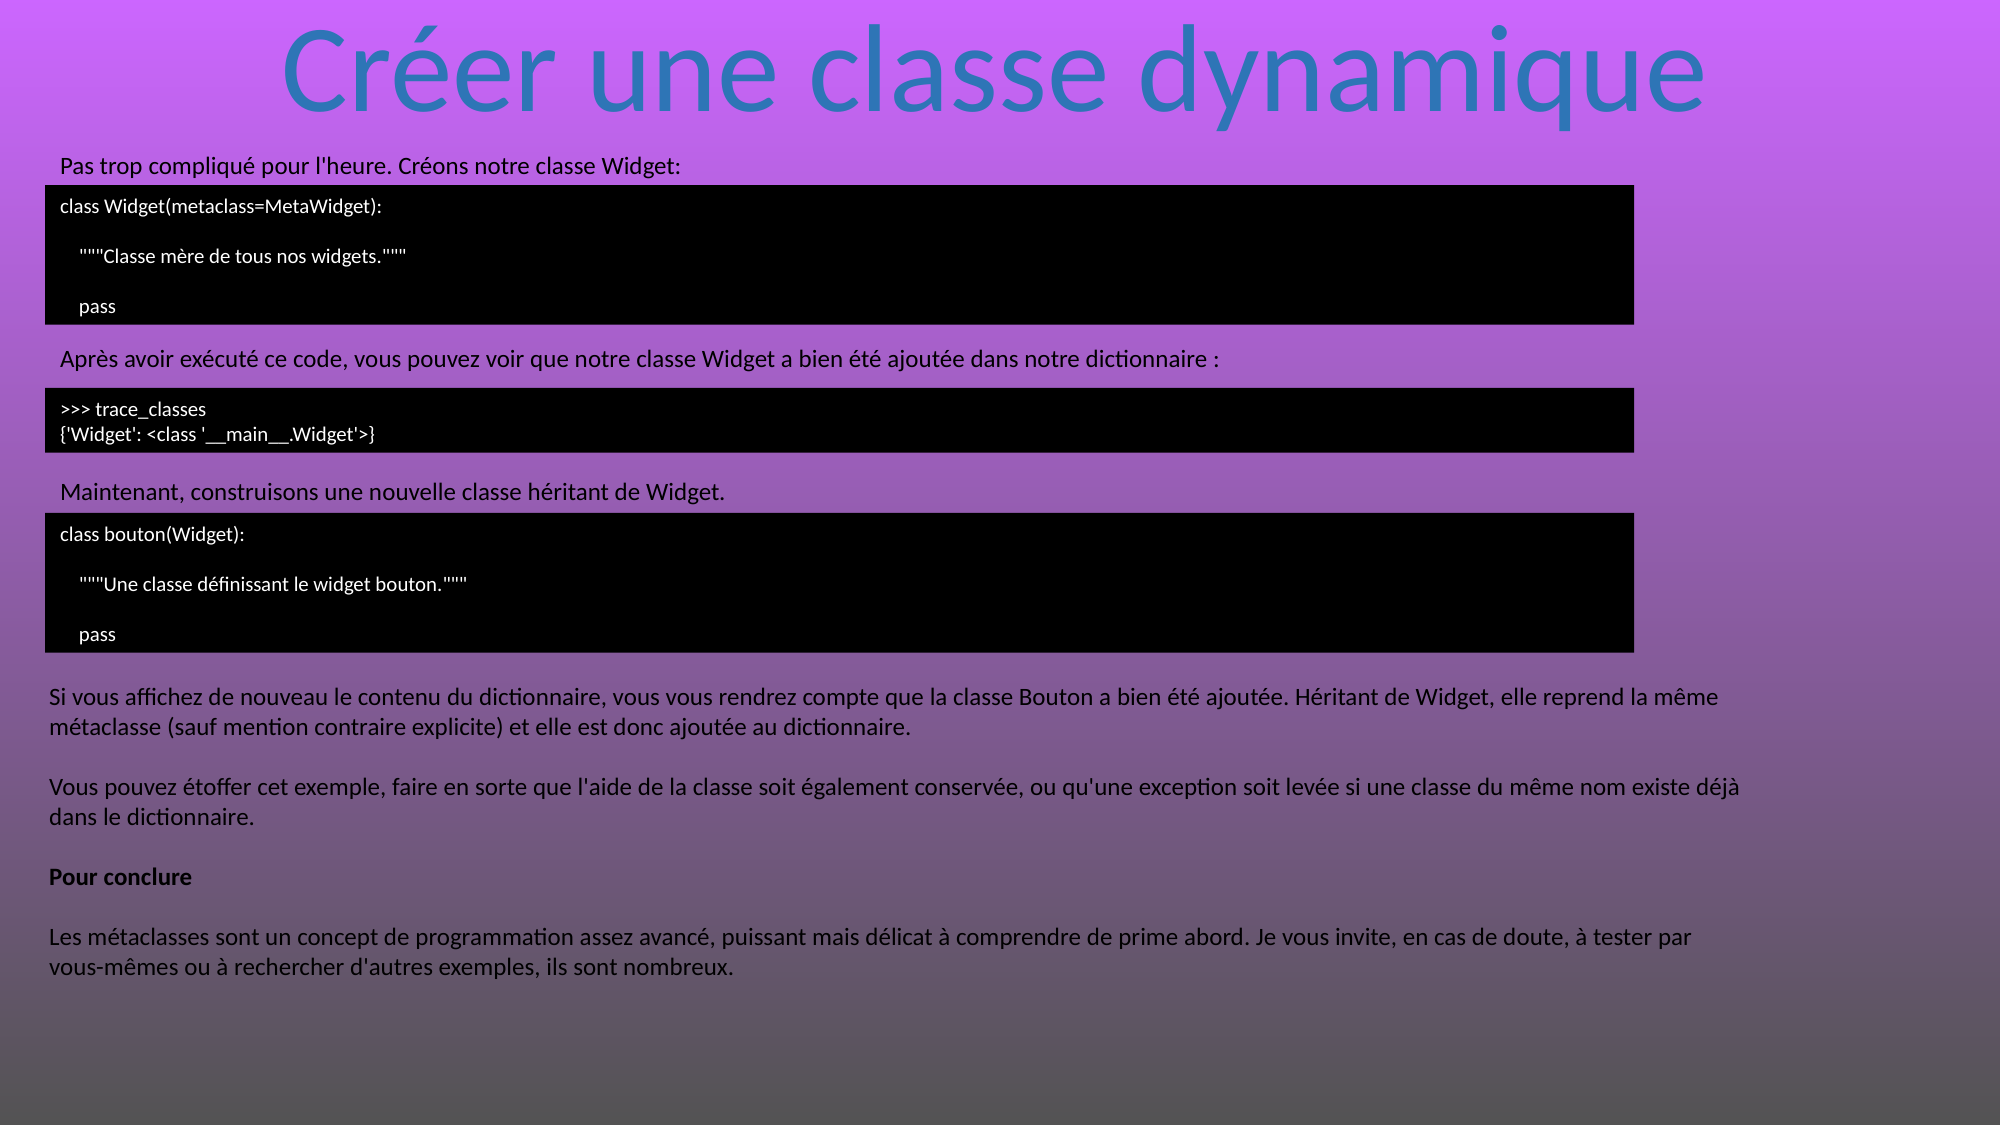

# Créer une classe dynamique

Pas trop compliqué pour l'heure. Créons notre classe Widget:
class Widget(metaclass=MetaWidget):

    """Classe mère de tous nos widgets."""

    pass
Après avoir exécuté ce code, vous pouvez voir que notre classe Widget a bien été ajoutée dans notre dictionnaire :
>>> trace_classes
{'Widget': <class '__main__.Widget'>}
Maintenant, construisons une nouvelle classe héritant de Widget.
class bouton(Widget):

    """Une classe définissant le widget bouton."""

    pass
Si vous affichez de nouveau le contenu du dictionnaire, vous vous rendrez compte que la classe Bouton a bien été ajoutée. Héritant de Widget, elle reprend la même métaclasse (sauf mention contraire explicite) et elle est donc ajoutée au dictionnaire.

Vous pouvez étoffer cet exemple, faire en sorte que l'aide de la classe soit également conservée, ou qu'une exception soit levée si une classe du même nom existe déjà dans le dictionnaire.

Pour conclure

Les métaclasses sont un concept de programmation assez avancé, puissant mais délicat à comprendre de prime abord. Je vous invite, en cas de doute, à tester par vous-mêmes ou à rechercher d'autres exemples, ils sont nombreux.

404